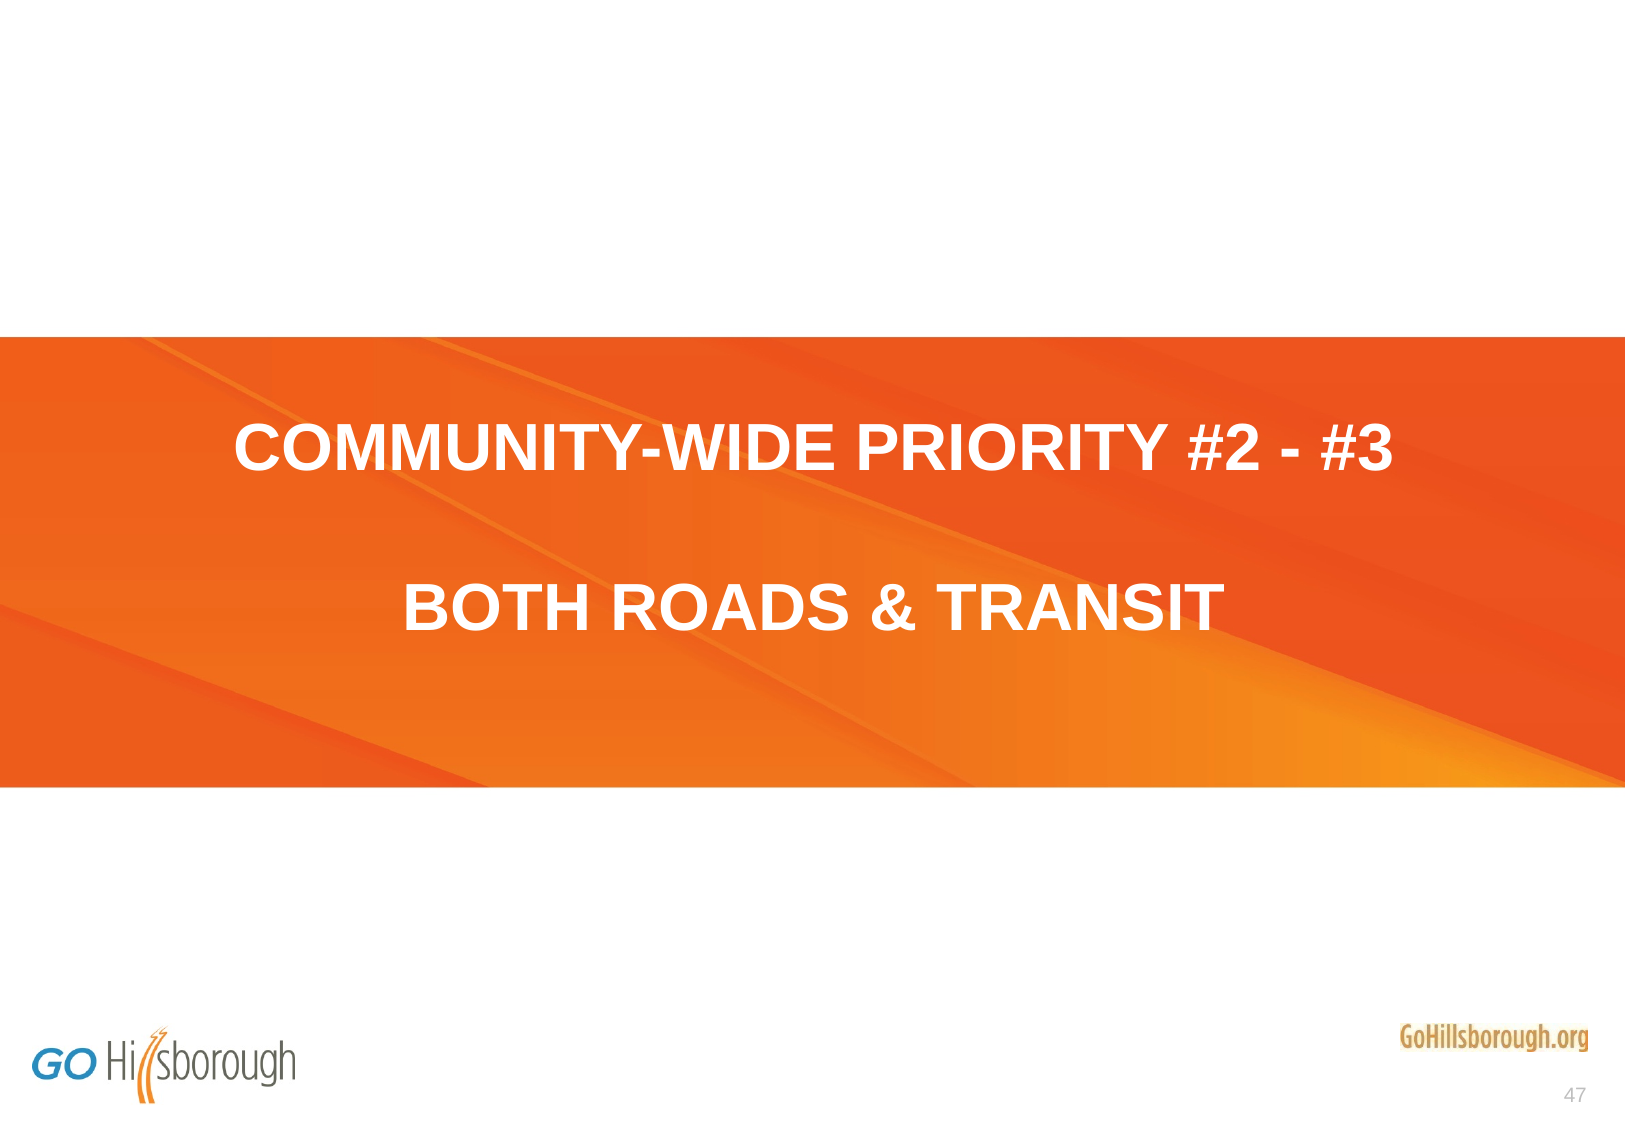

# COMMUNITY-WIDE PRIORITY #2 - #3 BOTH ROADS & TRANSIT